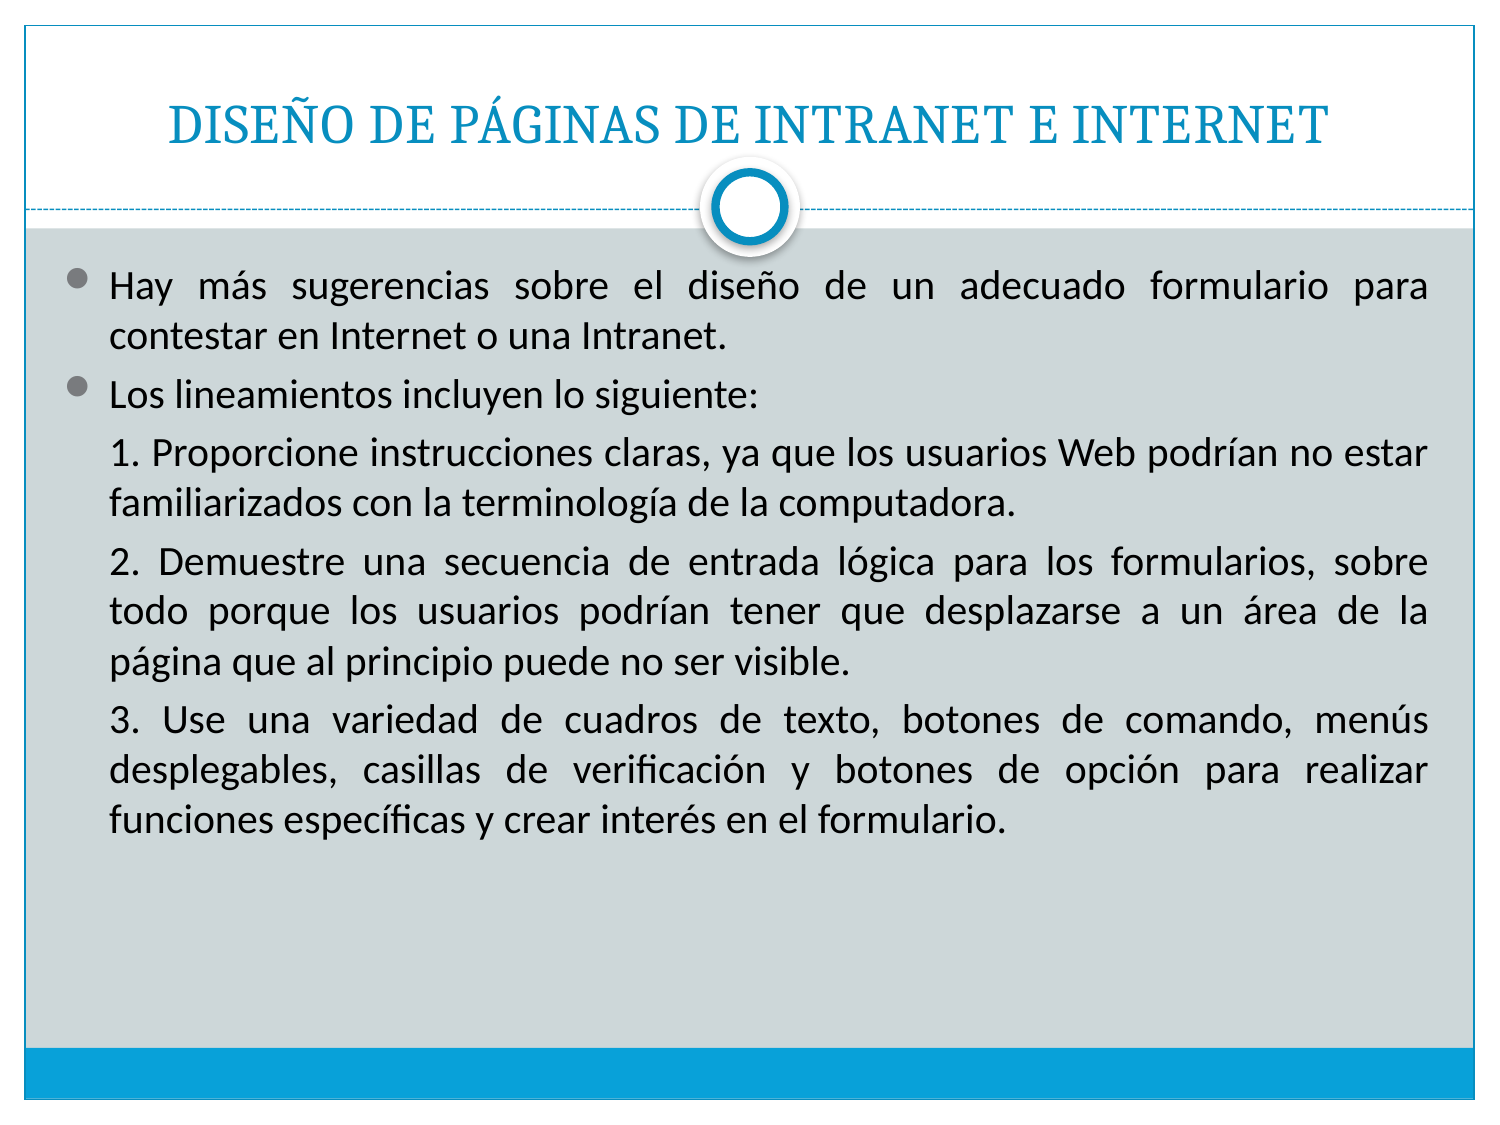

# DISEÑO DE PÁGINAS DE INTRANET E INTERNET
Hay más sugerencias sobre el diseño de un adecuado formulario para contestar en Internet o una Intranet.
Los lineamientos incluyen lo siguiente:
1. Proporcione instrucciones claras, ya que los usuarios Web podrían no estar familiarizados con la terminología de la computadora.
2. Demuestre una secuencia de entrada lógica para los formularios, sobre todo porque los usuarios podrían tener que desplazarse a un área de la página que al principio puede no ser visible.
3. Use una variedad de cuadros de texto, botones de comando, menús desplegables, casillas de verificación y botones de opción para realizar funciones específicas y crear interés en el formulario.